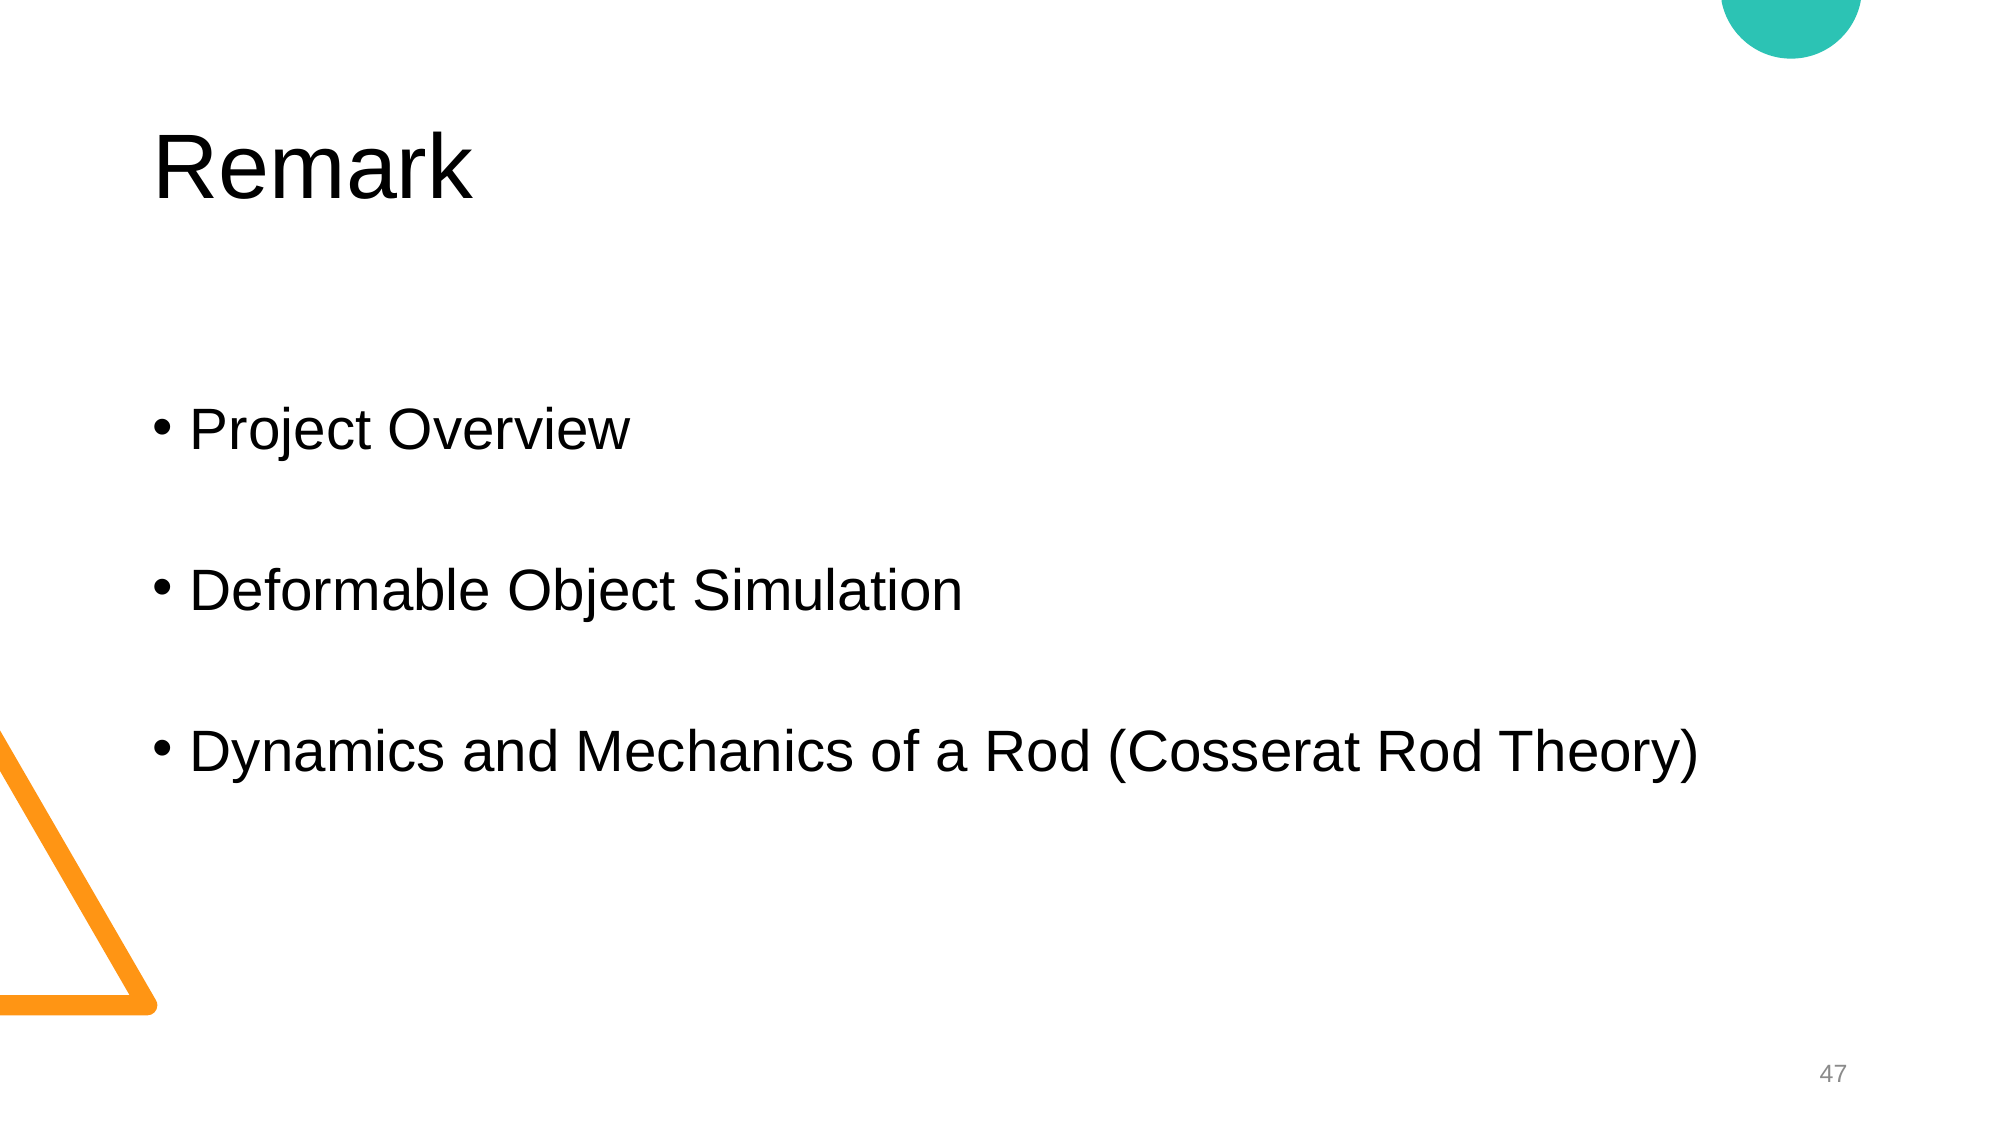

# Remark
Project Overview
Deformable Object Simulation
Dynamics and Mechanics of a Rod (Cosserat Rod Theory)
47